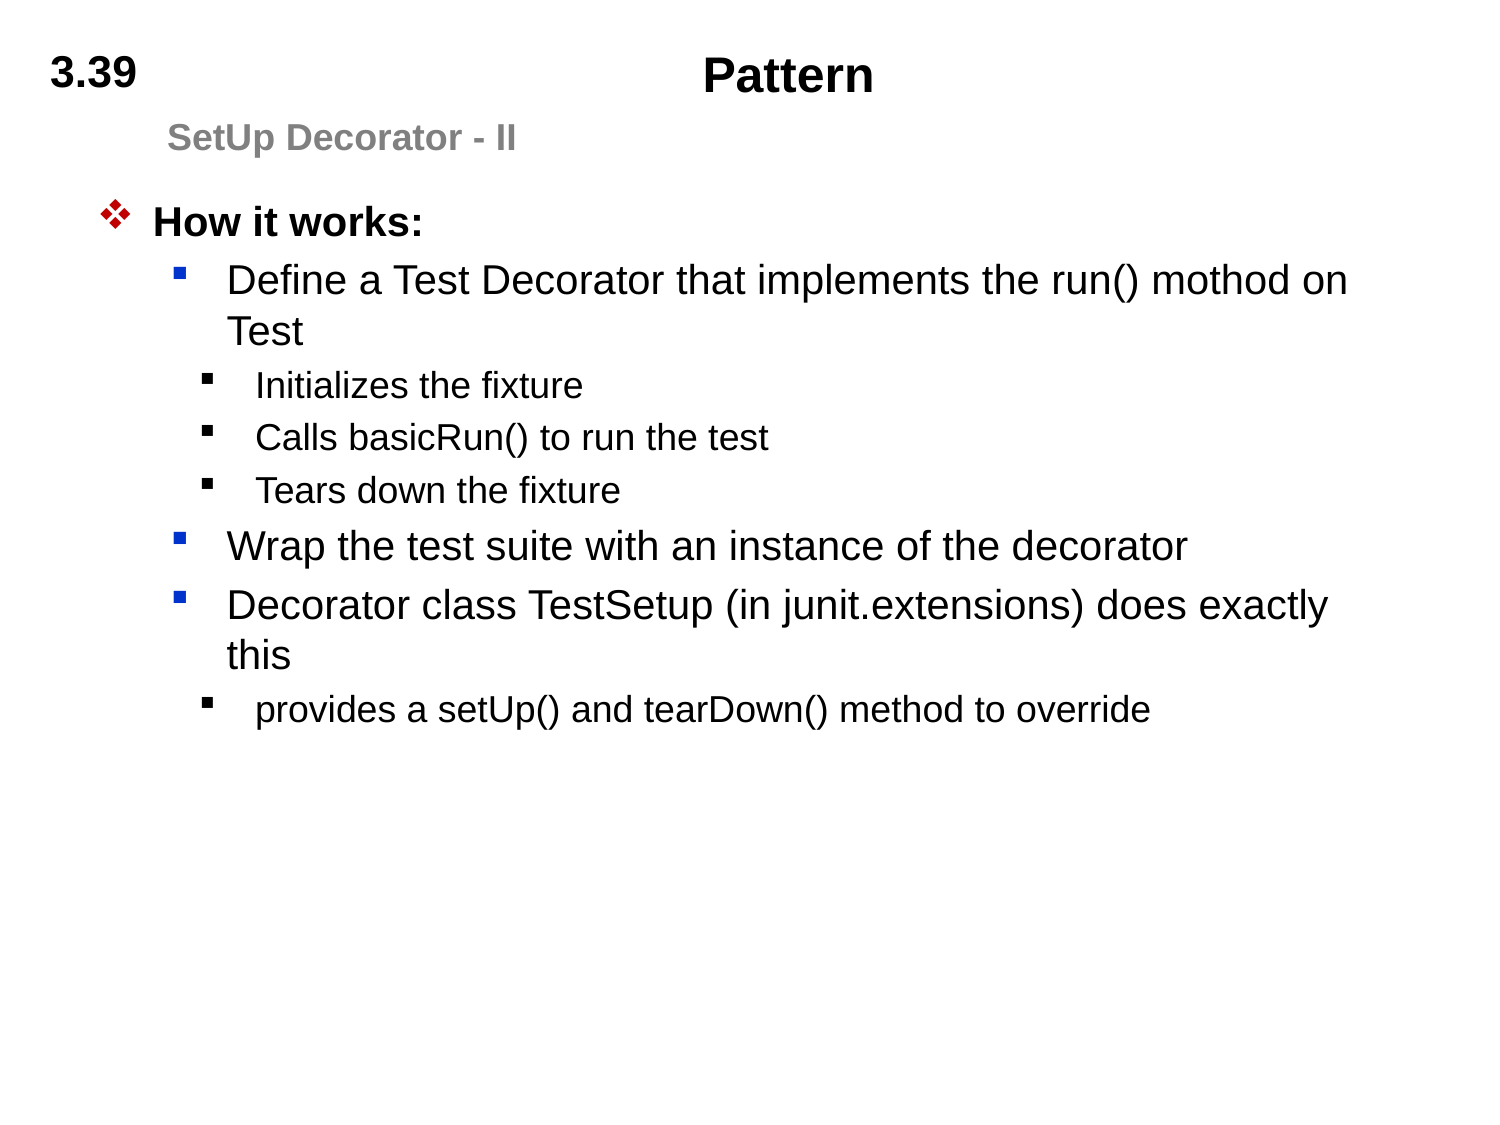

3.39
# Pattern
SetUp Decorator - II
How it works:
Define a Test Decorator that implements the run() mothod on Test
Initializes the fixture
Calls basicRun() to run the test
Tears down the fixture
Wrap the test suite with an instance of the decorator
Decorator class TestSetup (in junit.extensions) does exactly this
provides a setUp() and tearDown() method to override